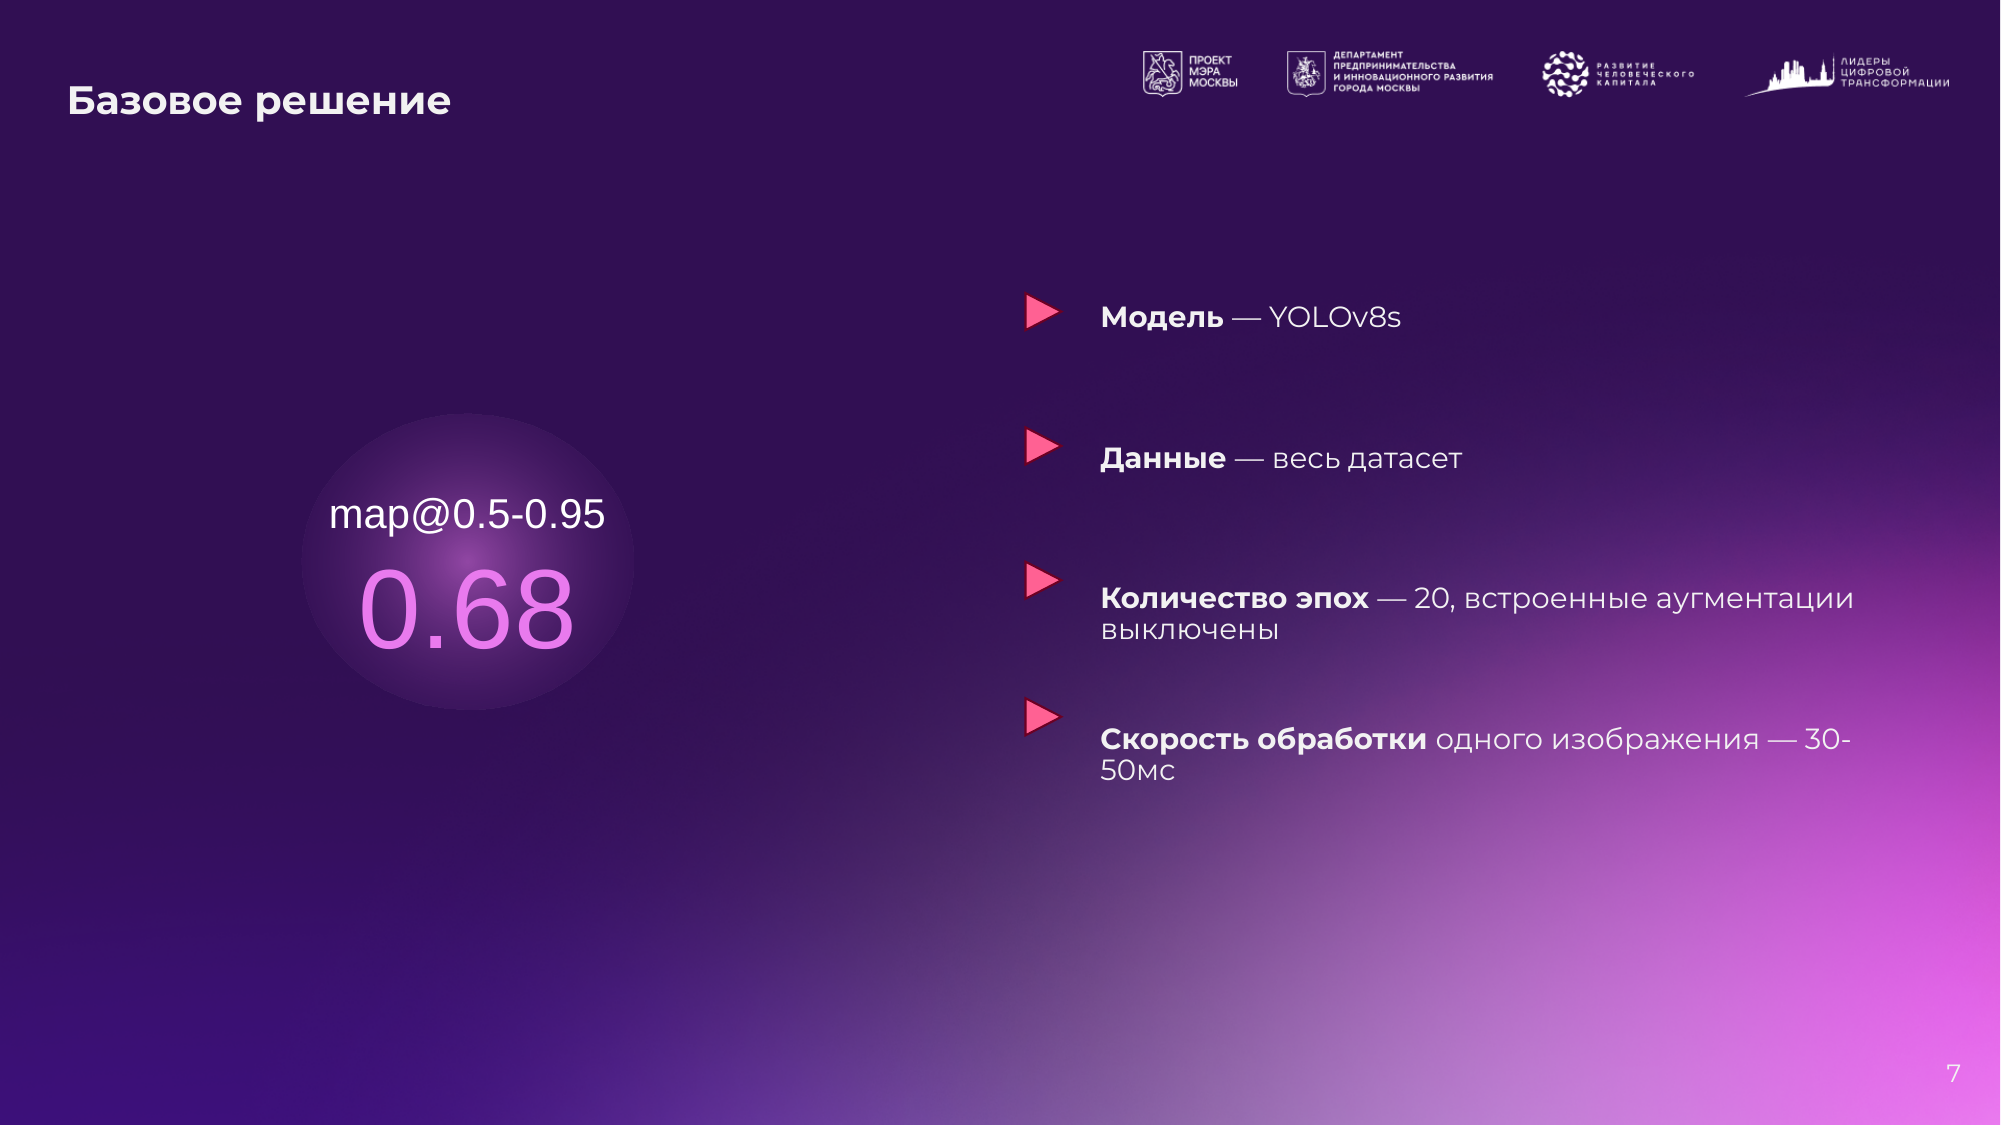

# Базовое решение

Модель — YOLOv8s

map@0.5-0.95

0.68

Данные — весь датасет

Количество эпох — 20, встроенные аугментации выключены

Скорость обработки одного изображения — 30-50мс
7